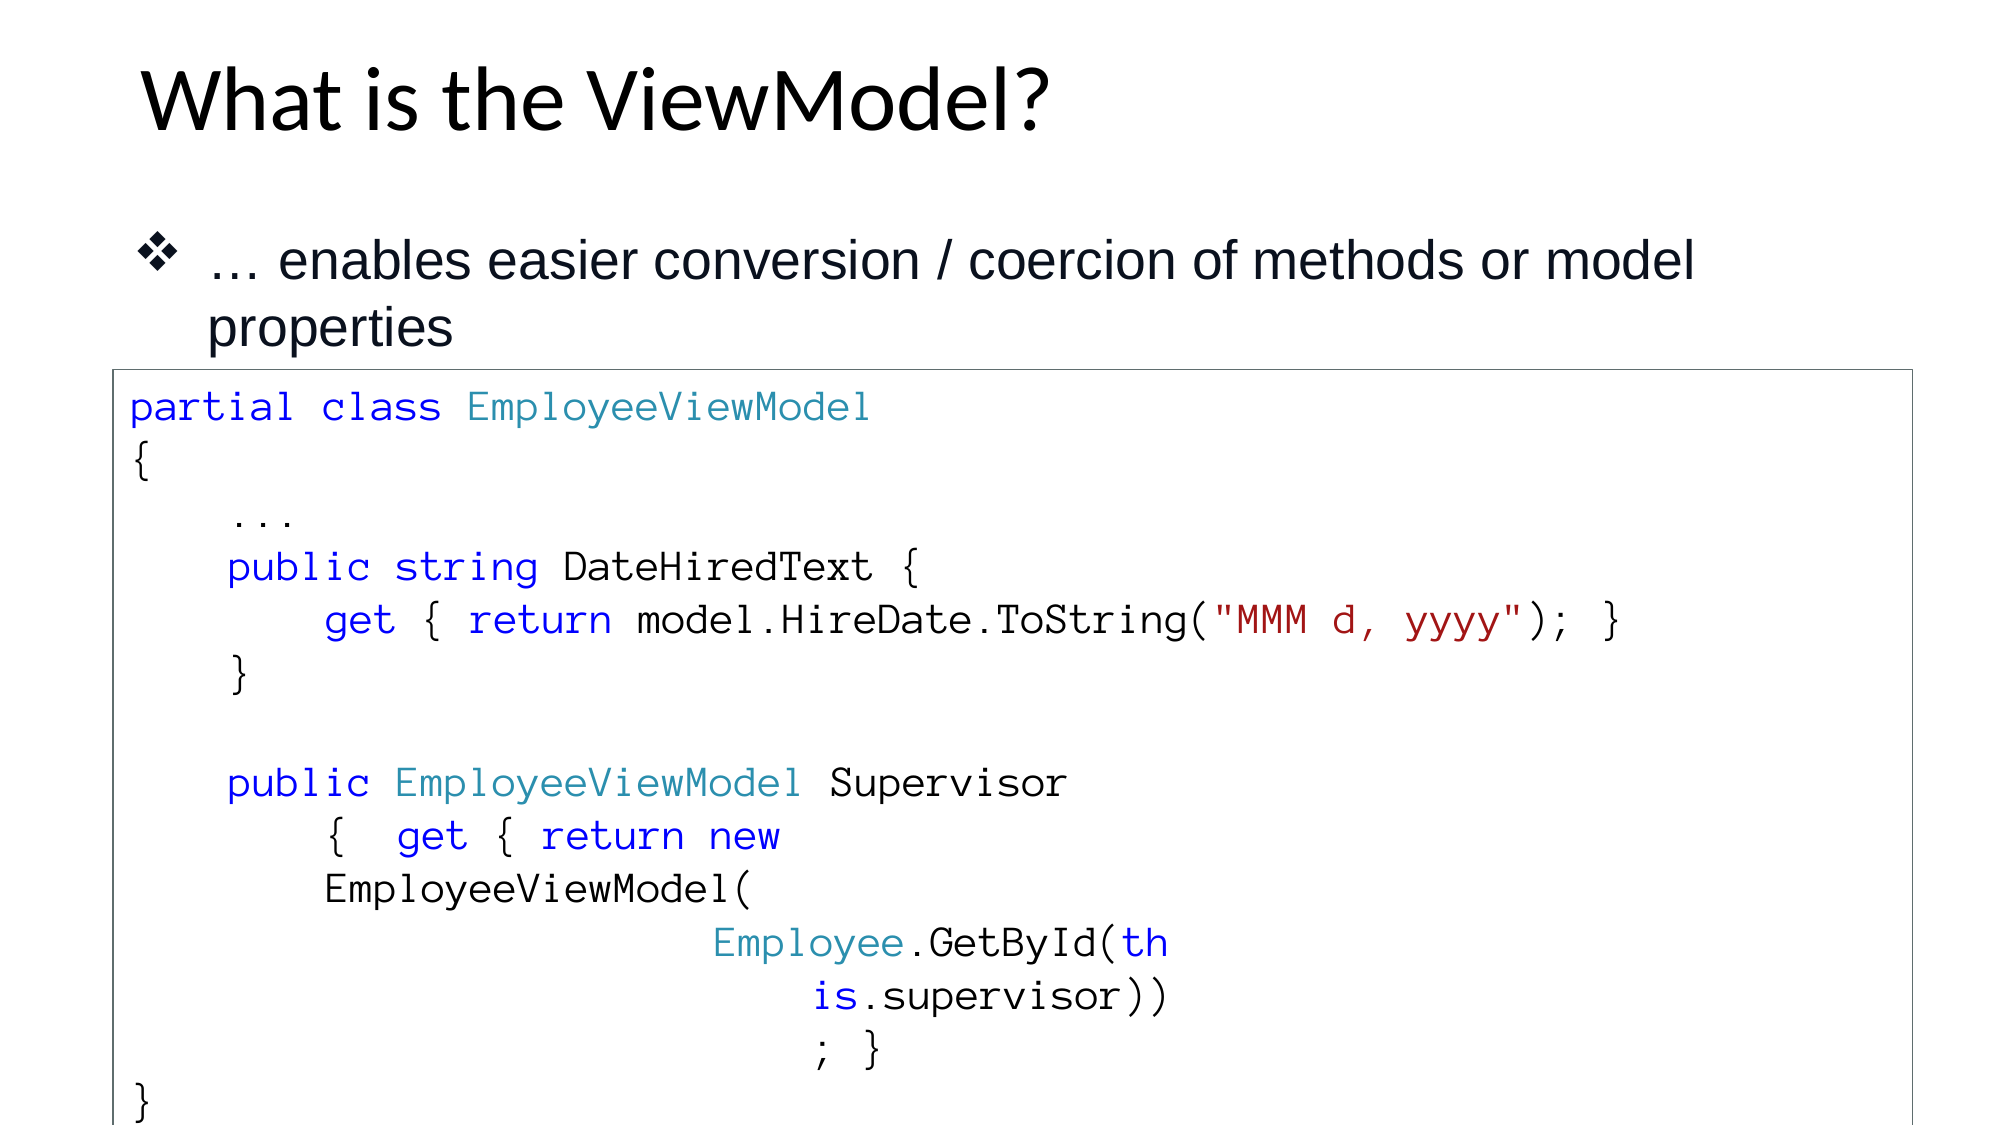

# What is the ViewModel?
… enables easier conversion / coercion of methods or model properties
partial class EmployeeViewModel
{
...
public string DateHiredText {
get { return model.HireDate.ToString("MMM d, yyyy"); }
}

public EmployeeViewModel Supervisor {  get { return new EmployeeViewModel(
Employee.GetById(this.supervisor)); }
}
}